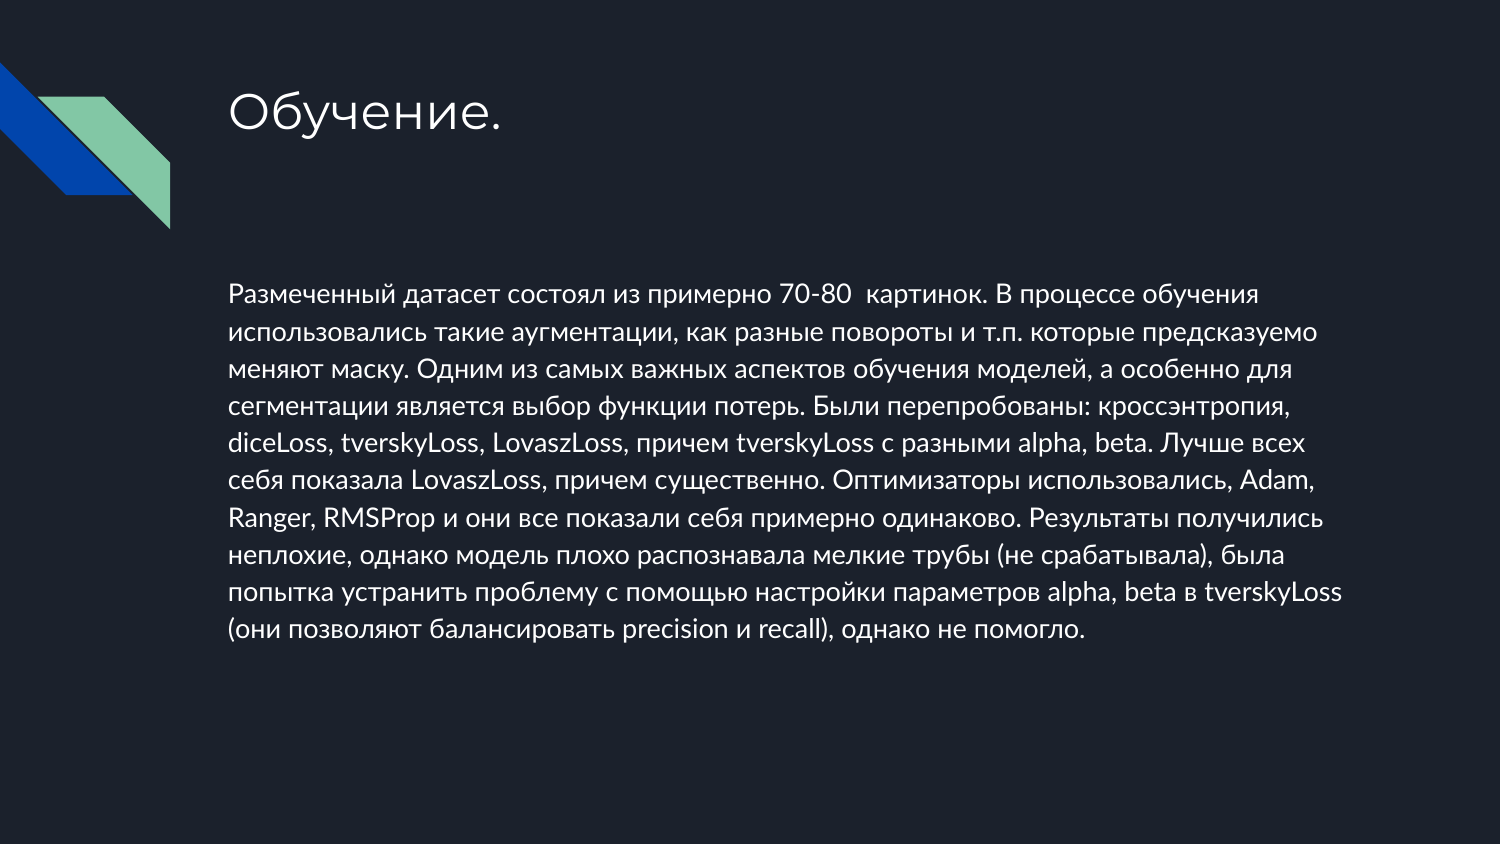

# Обучение.
Размеченный датасет состоял из примерно 70-80  картинок. В процессе обучения использовались такие аугментации, как разные повороты и т.п. которые предсказуемо меняют маску. Одним из самых важных аспектов обучения моделей, а особенно для сегментации является выбор функции потерь. Были перепробованы: кроссэнтропия, diceLoss, tverskyLoss, LovaszLoss, причем tverskyLoss c разными alpha, beta. Лучше всех себя показала LovaszLoss, причем существенно. Оптимизаторы использовались, Adam, Ranger, RMSProp и они все показали себя примерно одинаково. Результаты получились неплохие, однако модель плохо распознавала мелкие трубы (не срабатывала), была попытка устранить проблему с помощью настройки параметров alpha, beta в tverskyLoss (они позволяют балансировать precision и recall), однако не помогло.